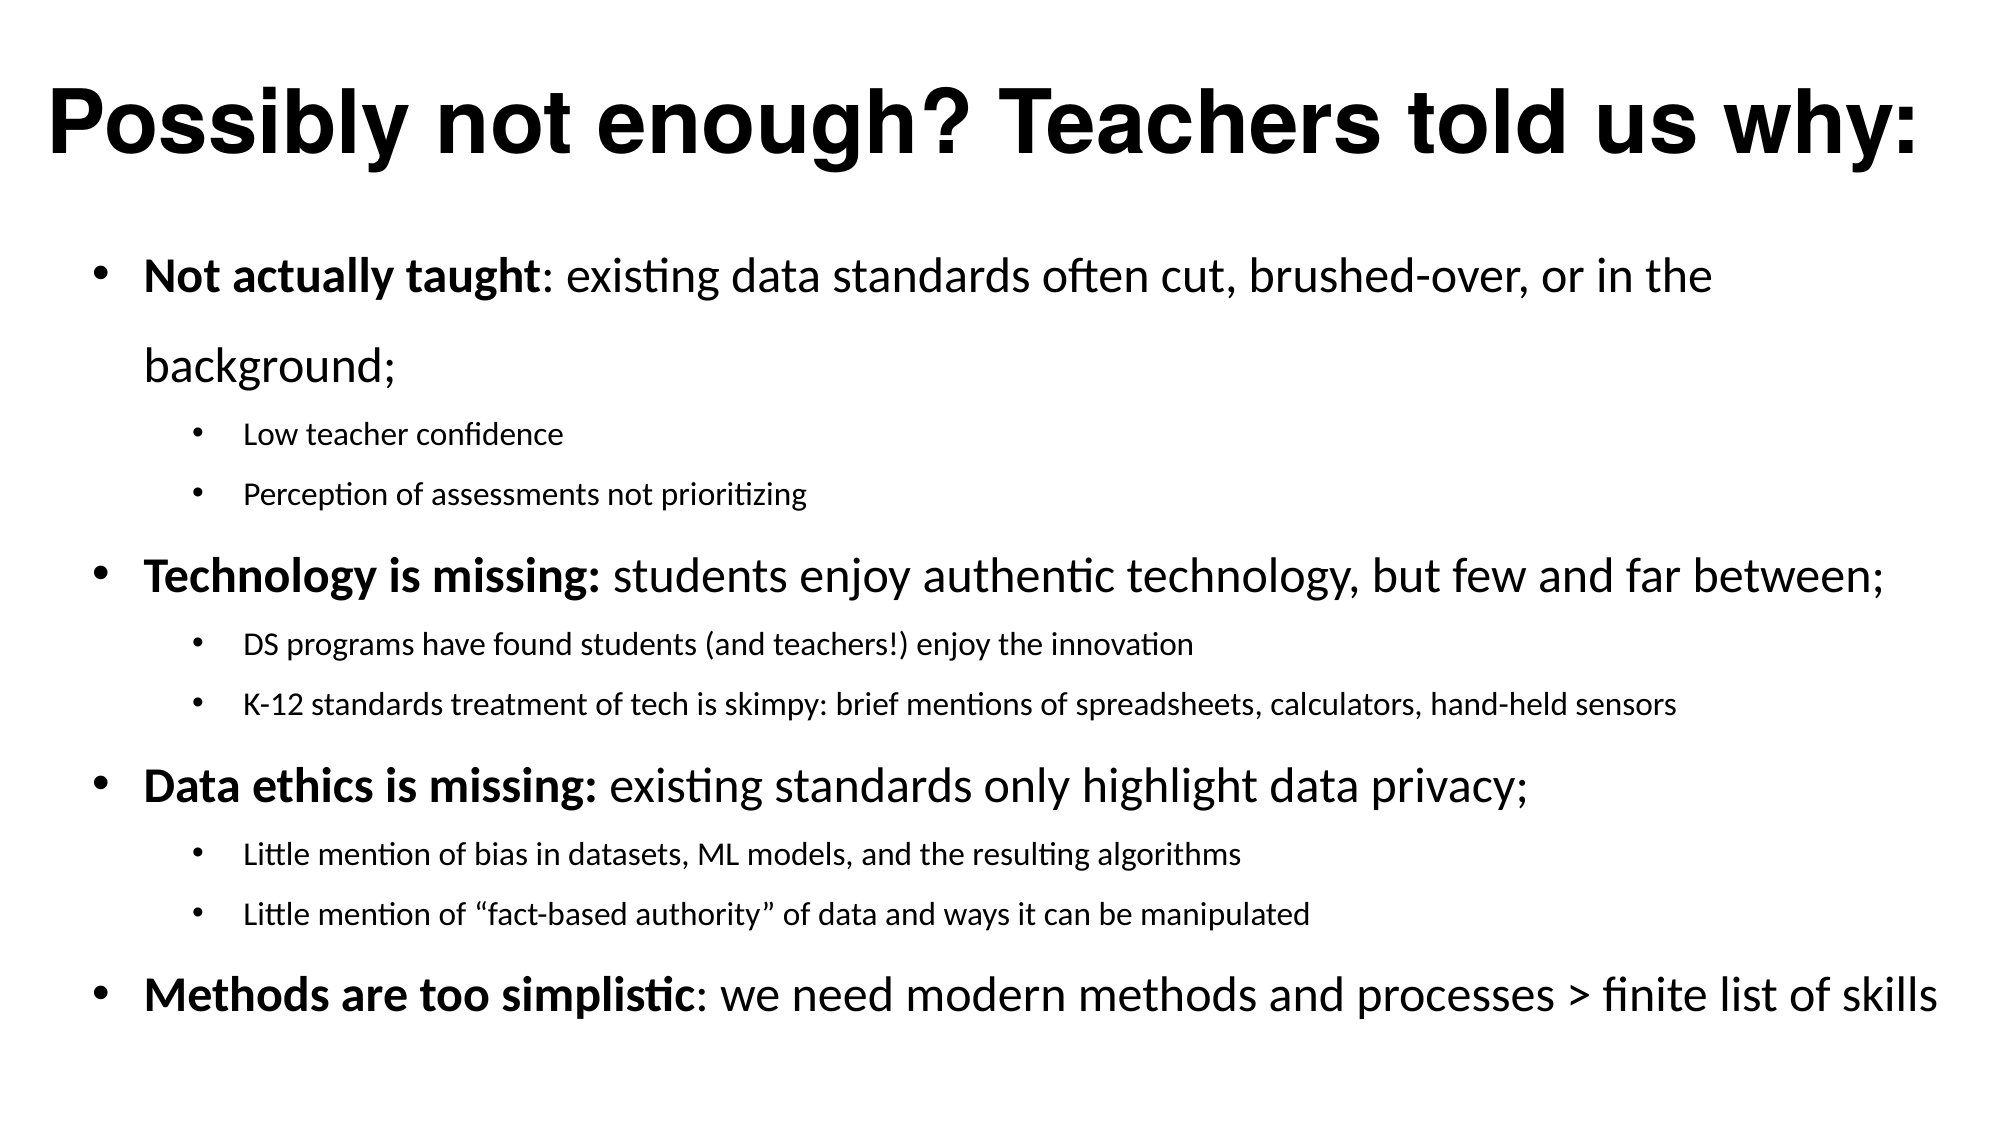

# Possibly not enough? Teachers told us why:
Not actually taught: existing data standards often cut, brushed-over, or in the background;
Low teacher confidence
Perception of assessments not prioritizing
Technology is missing: students enjoy authentic technology, but few and far between;
DS programs have found students (and teachers!) enjoy the innovation
K-12 standards treatment of tech is skimpy: brief mentions of spreadsheets, calculators, hand-held sensors
Data ethics is missing: existing standards only highlight data privacy;
Little mention of bias in datasets, ML models, and the resulting algorithms
Little mention of “fact-based authority” of data and ways it can be manipulated
Methods are too simplistic: we need modern methods and processes > finite list of skills

13